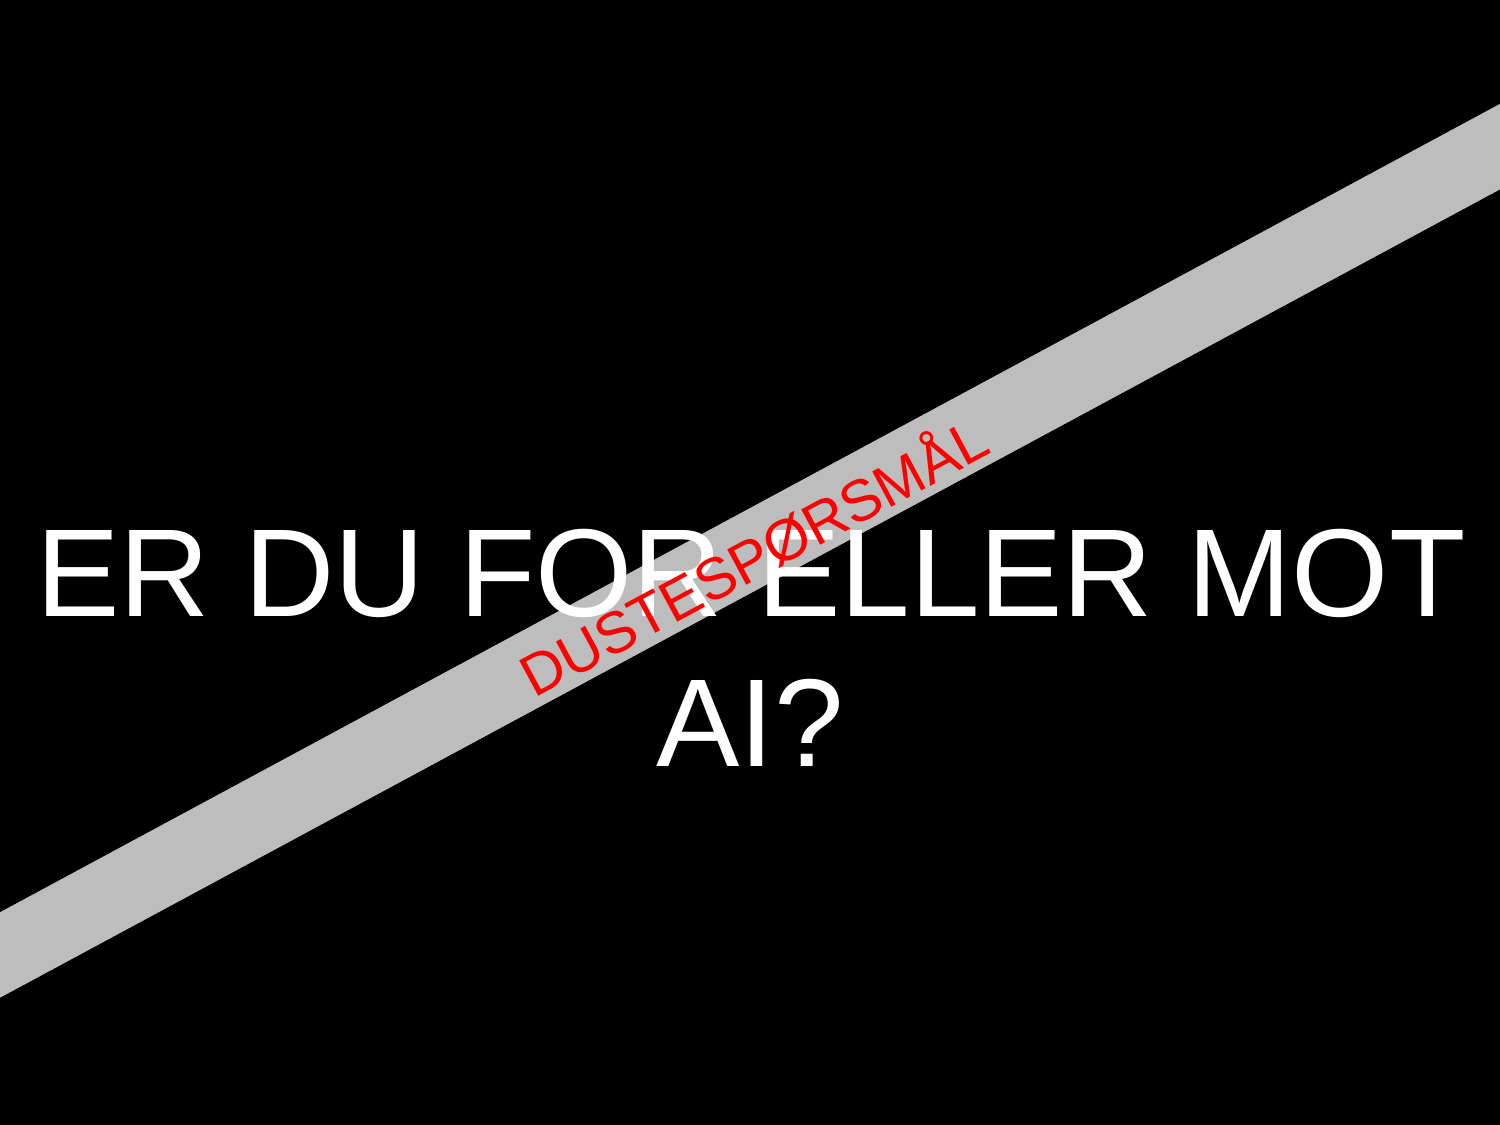

ER DU FOR ELLER MOT AI?
DUSTESPØRSMÅL